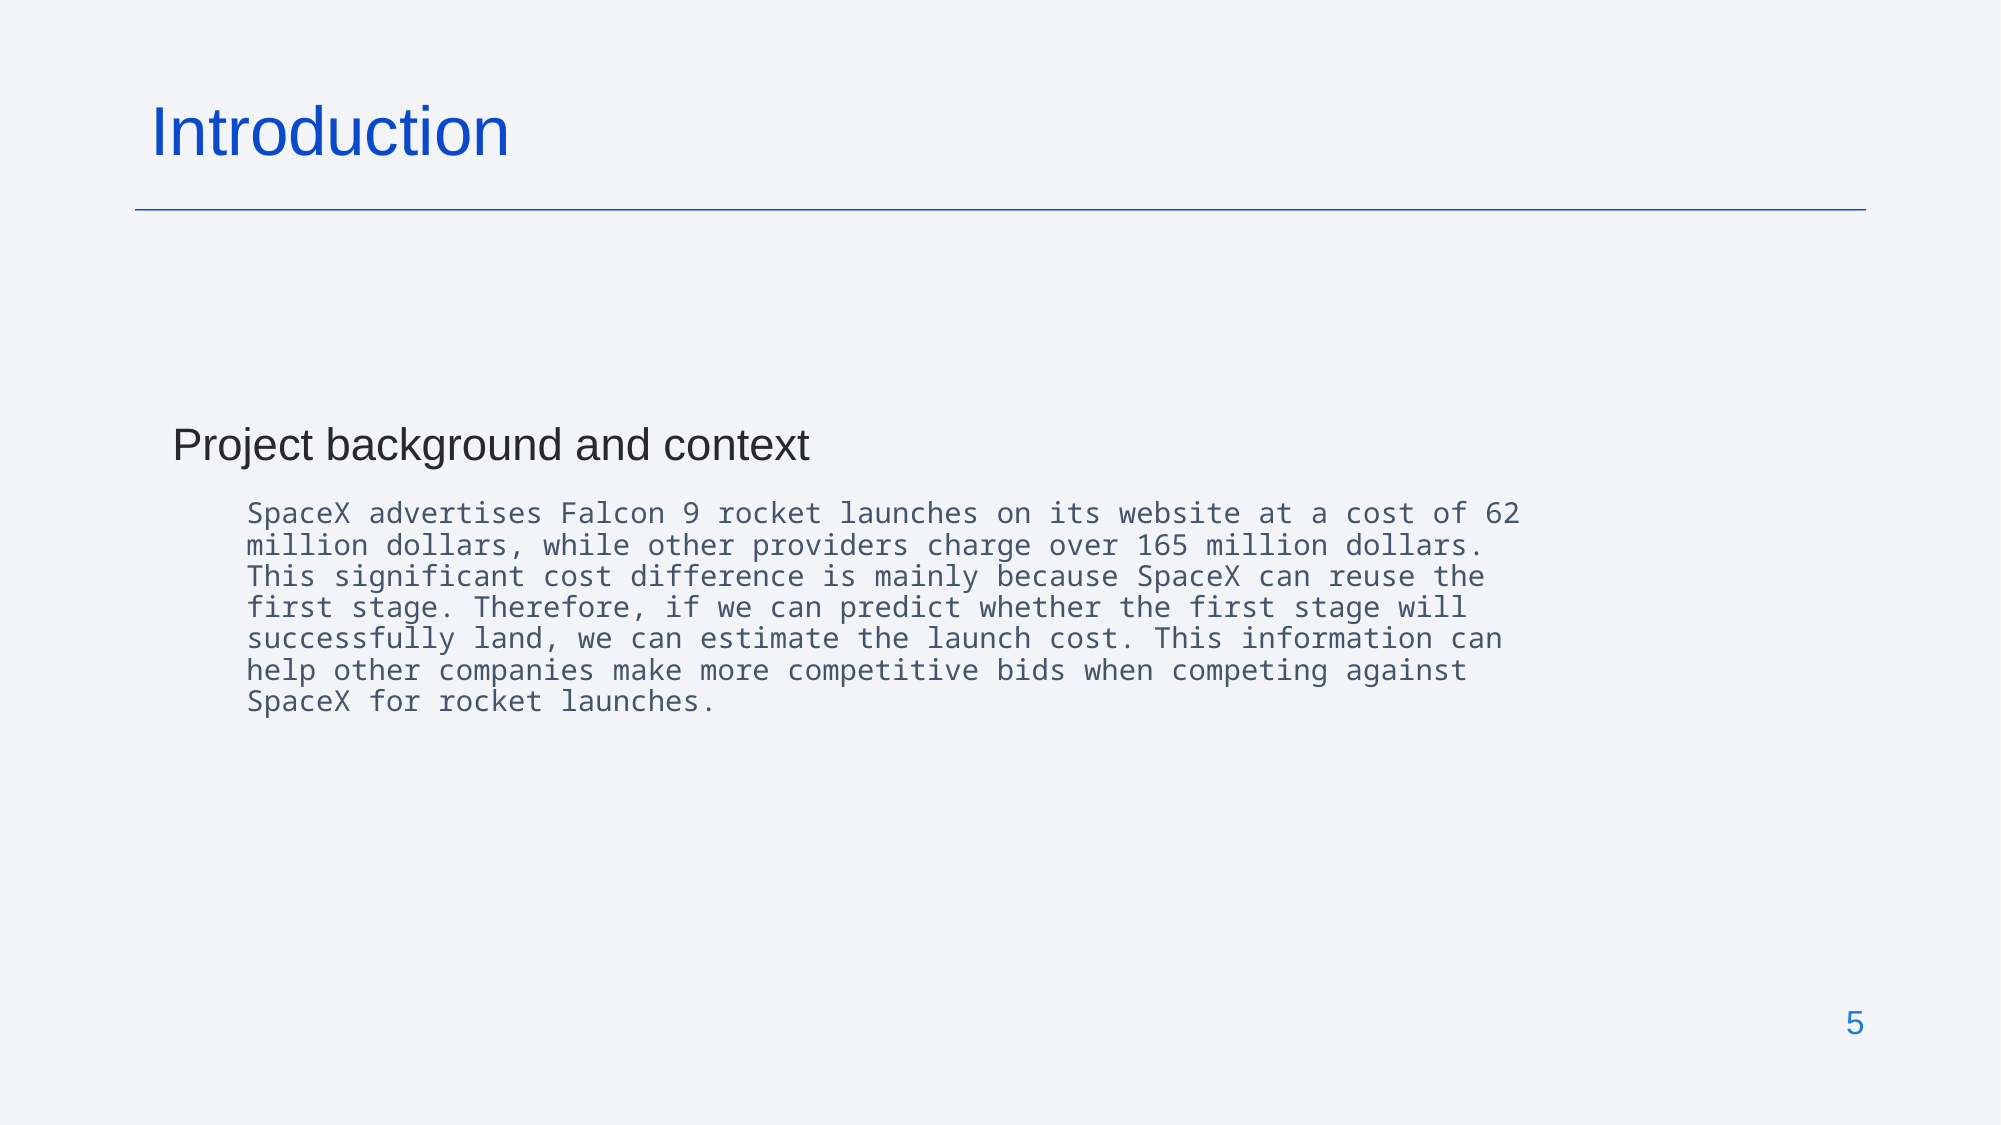

Introduction
Project background and context
SpaceX advertises Falcon 9 rocket launches on its website at a cost of 62 million dollars, while other providers charge over 165 million dollars. This significant cost difference is mainly because SpaceX can reuse the first stage. Therefore, if we can predict whether the first stage will successfully land, we can estimate the launch cost. This information can help other companies make more competitive bids when competing against SpaceX for rocket launches.
5